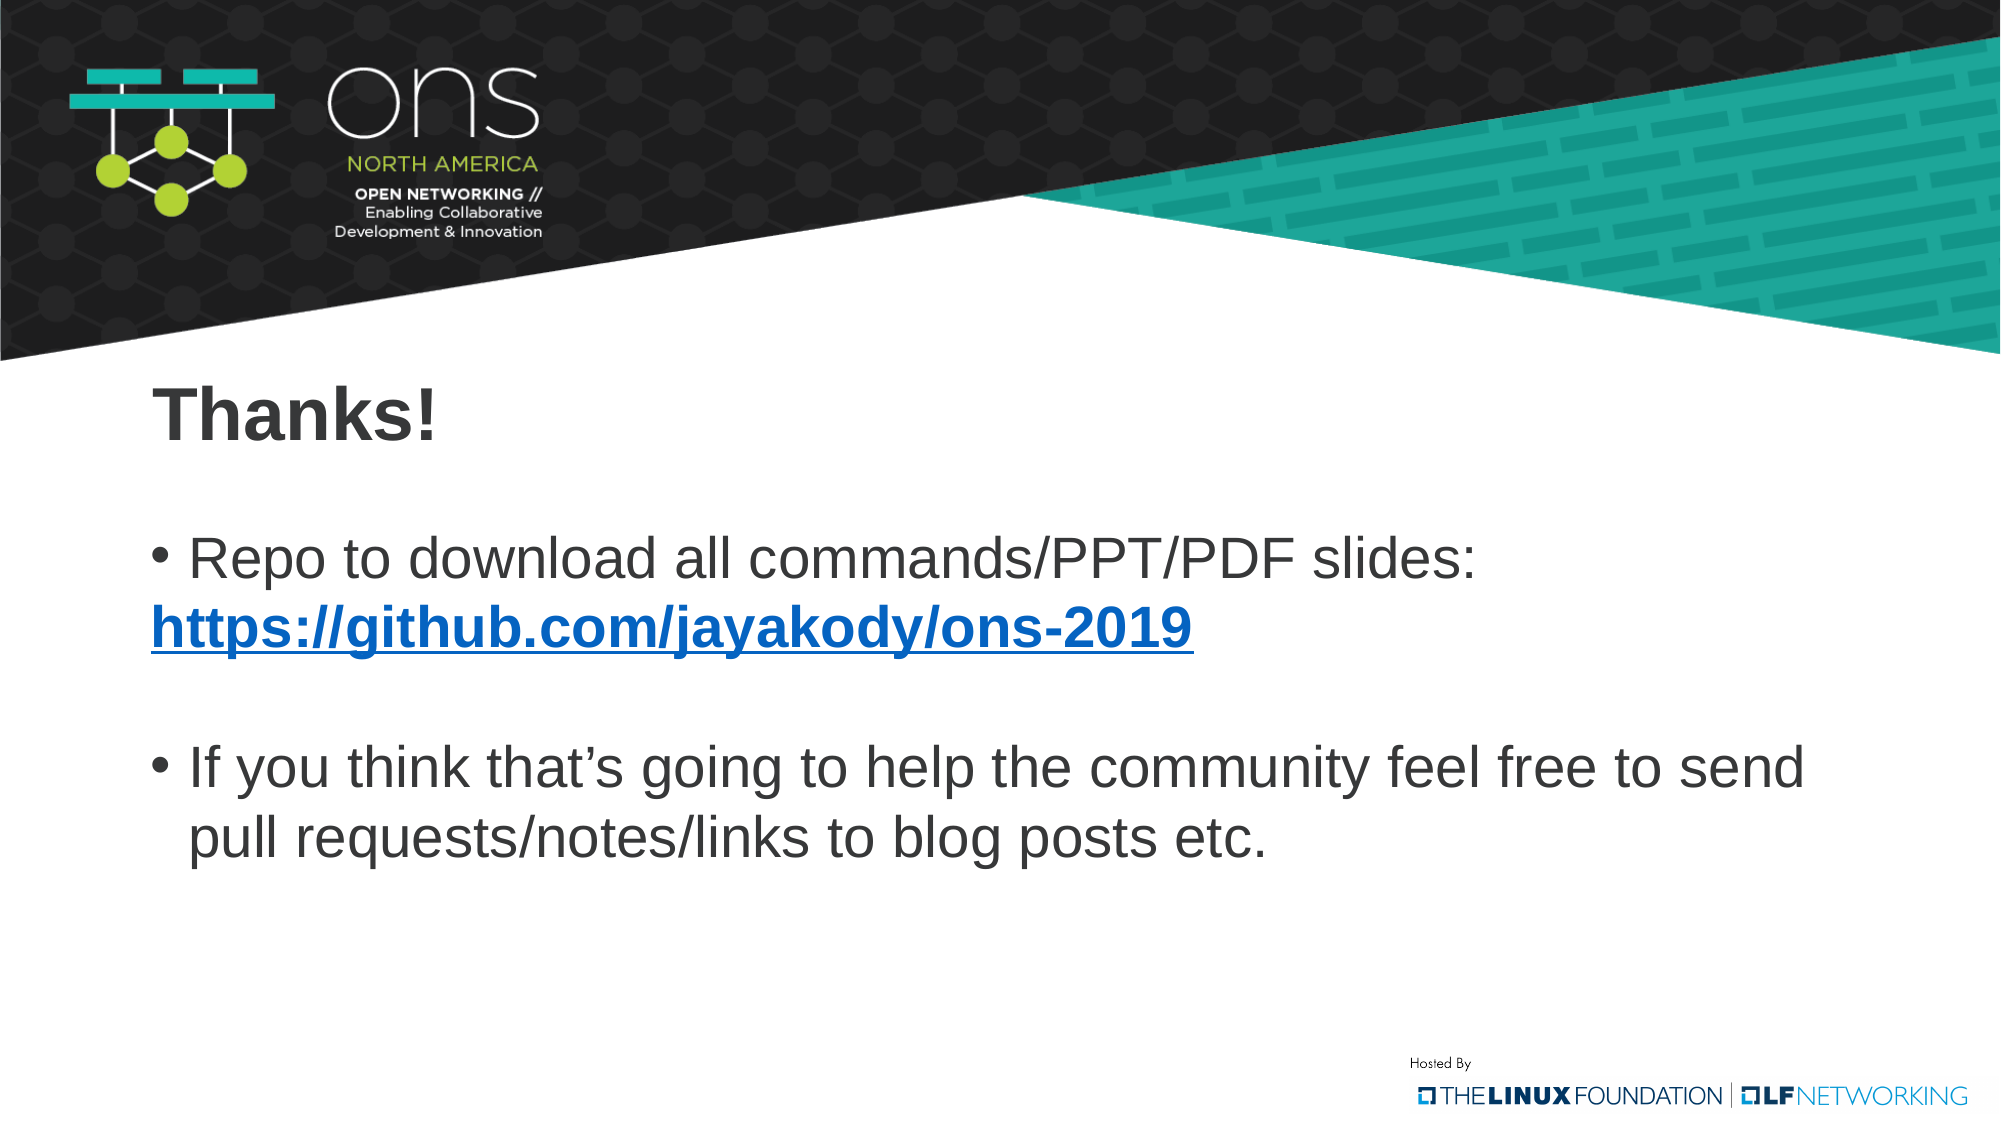

# Thanks!
Repo to download all commands/PPT/PDF slides:
https://github.com/jayakody/ons-2019

If you think that’s going to help the community feel free to send pull requests/notes/links to blog posts etc.